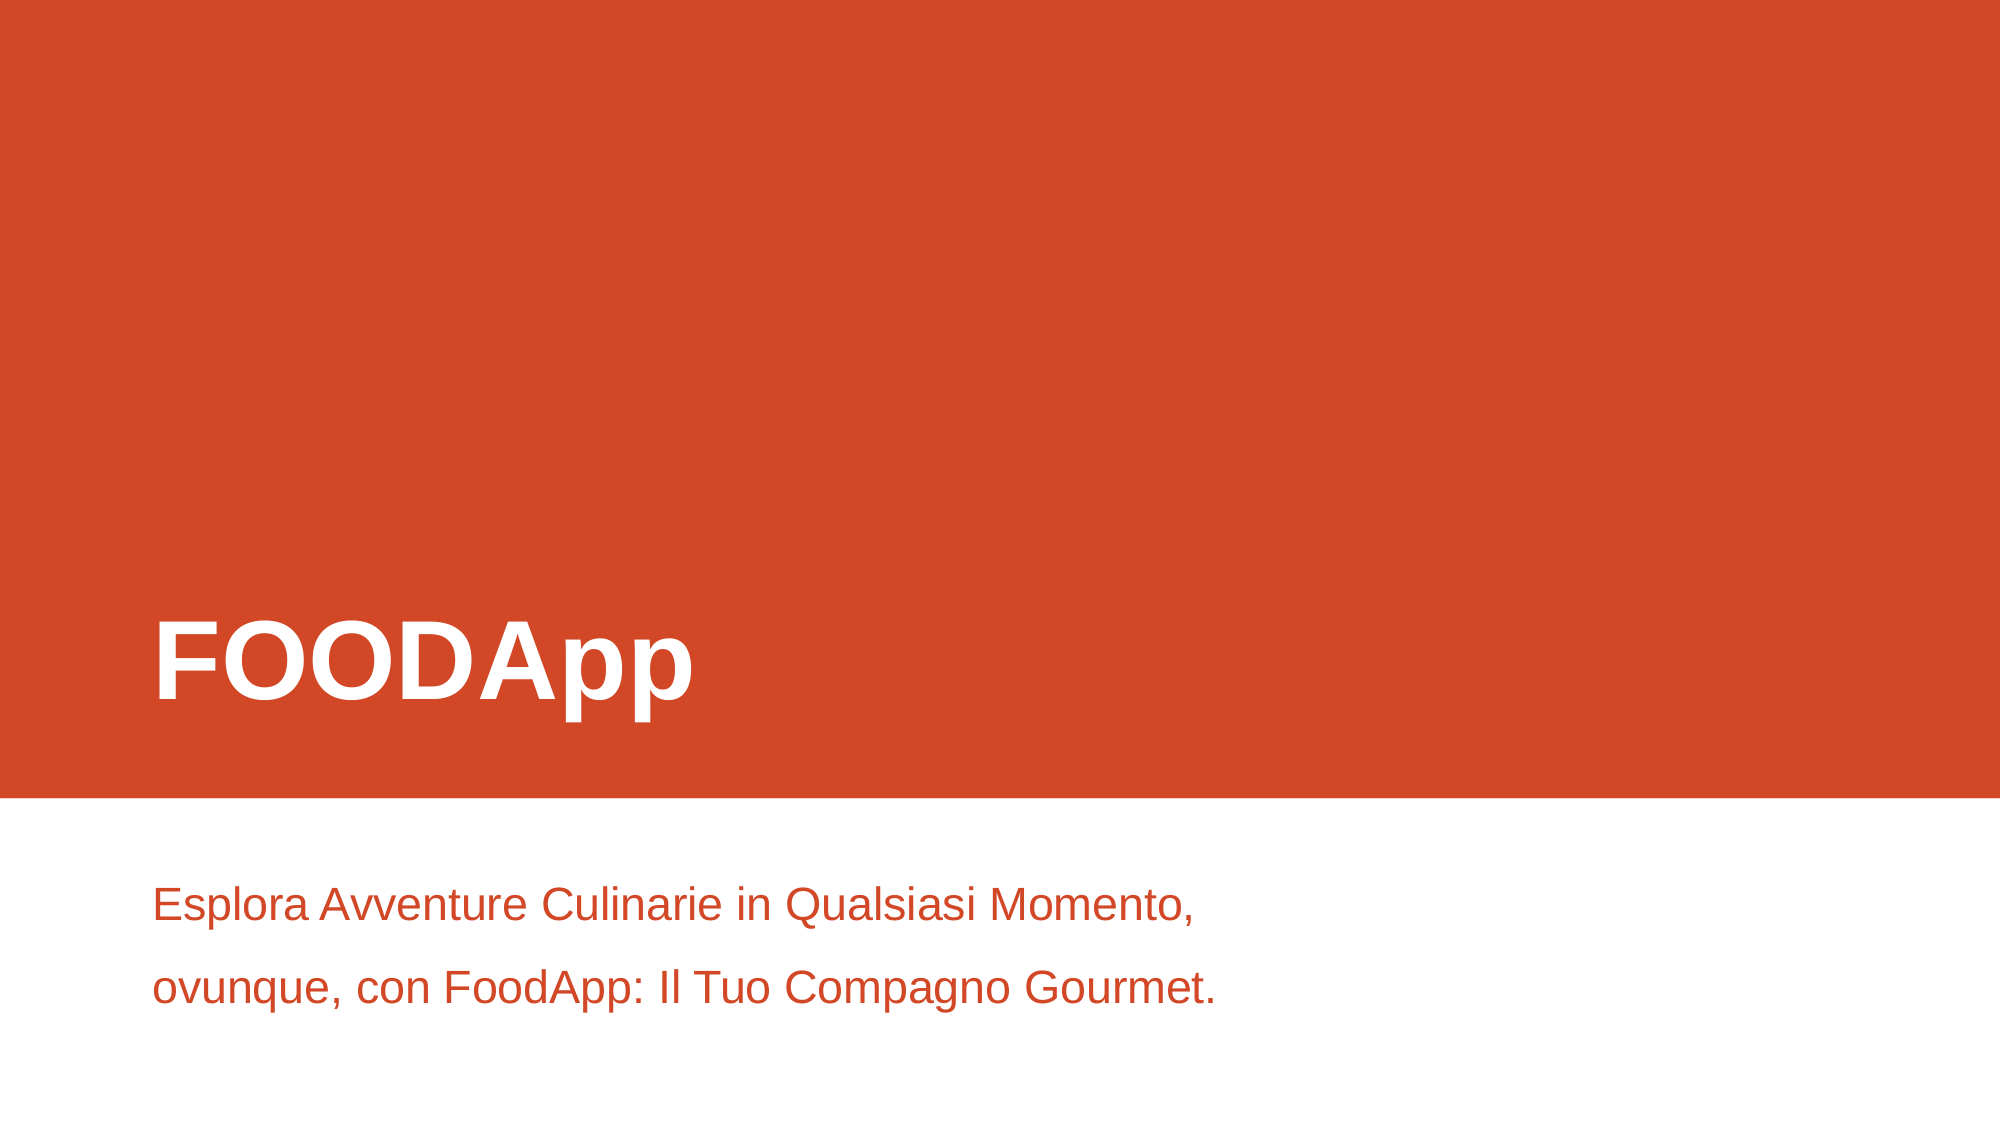

# FOODApp
Esplora Avventure Culinarie in Qualsiasi Momento, ovunque, con FoodApp: Il Tuo Compagno Gourmet.